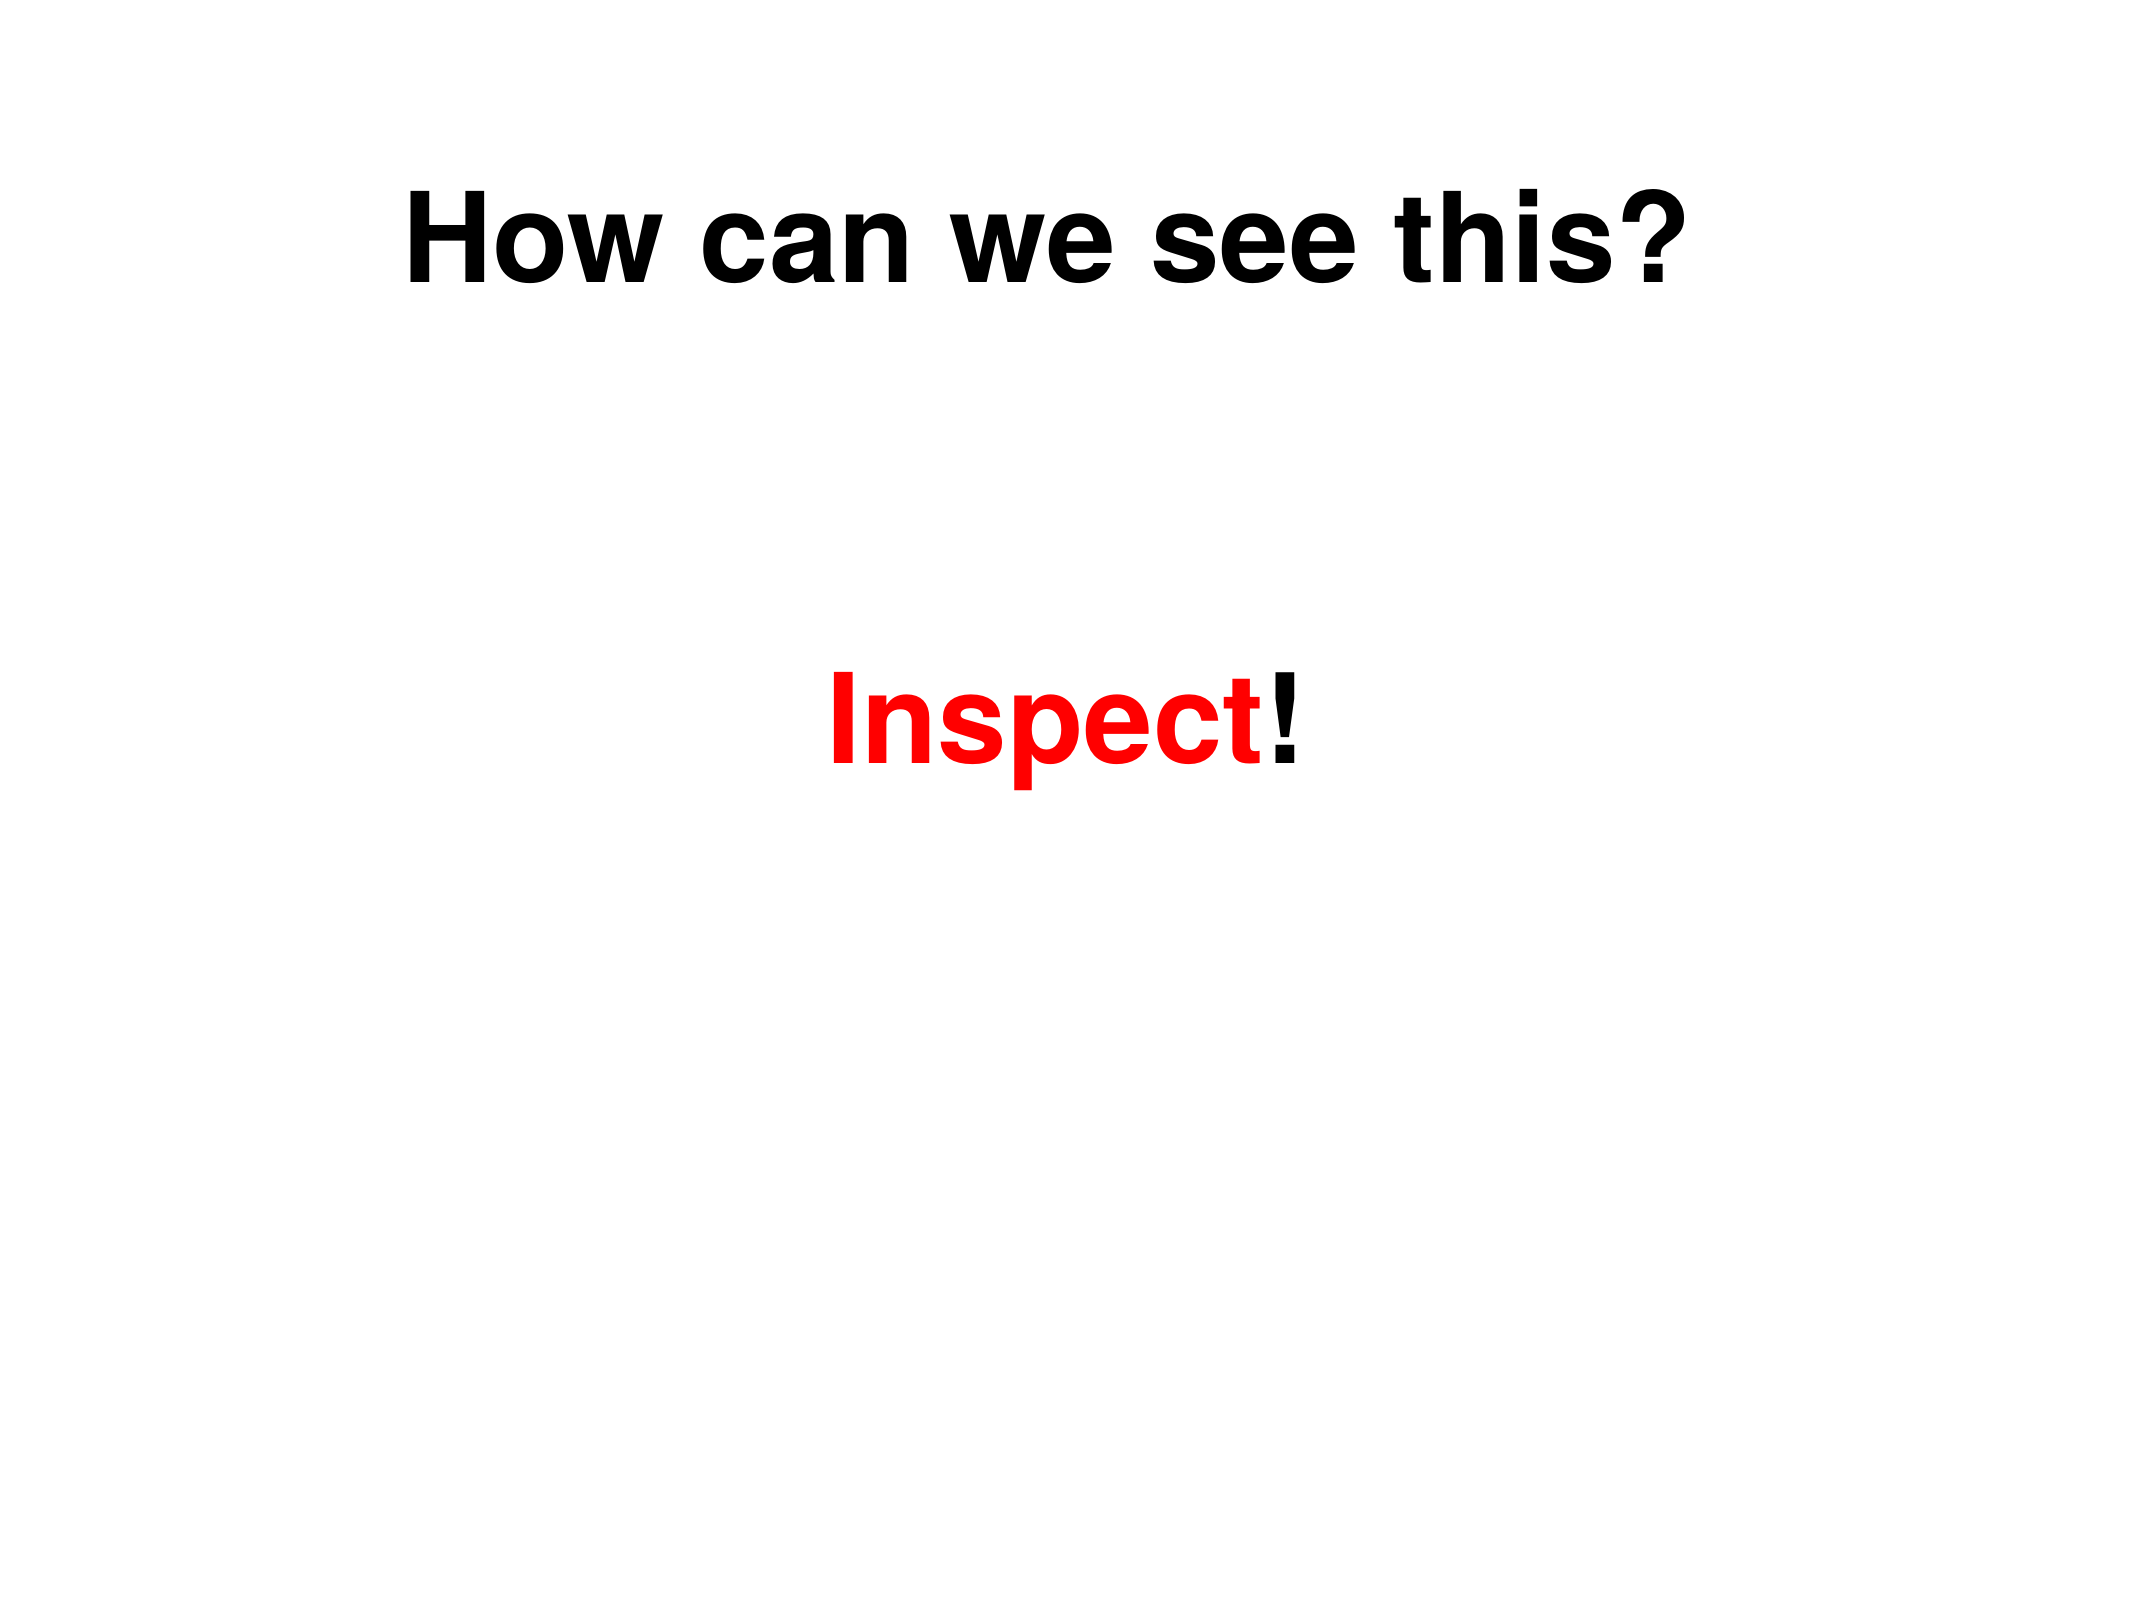

# How can we see this?
Inspect!